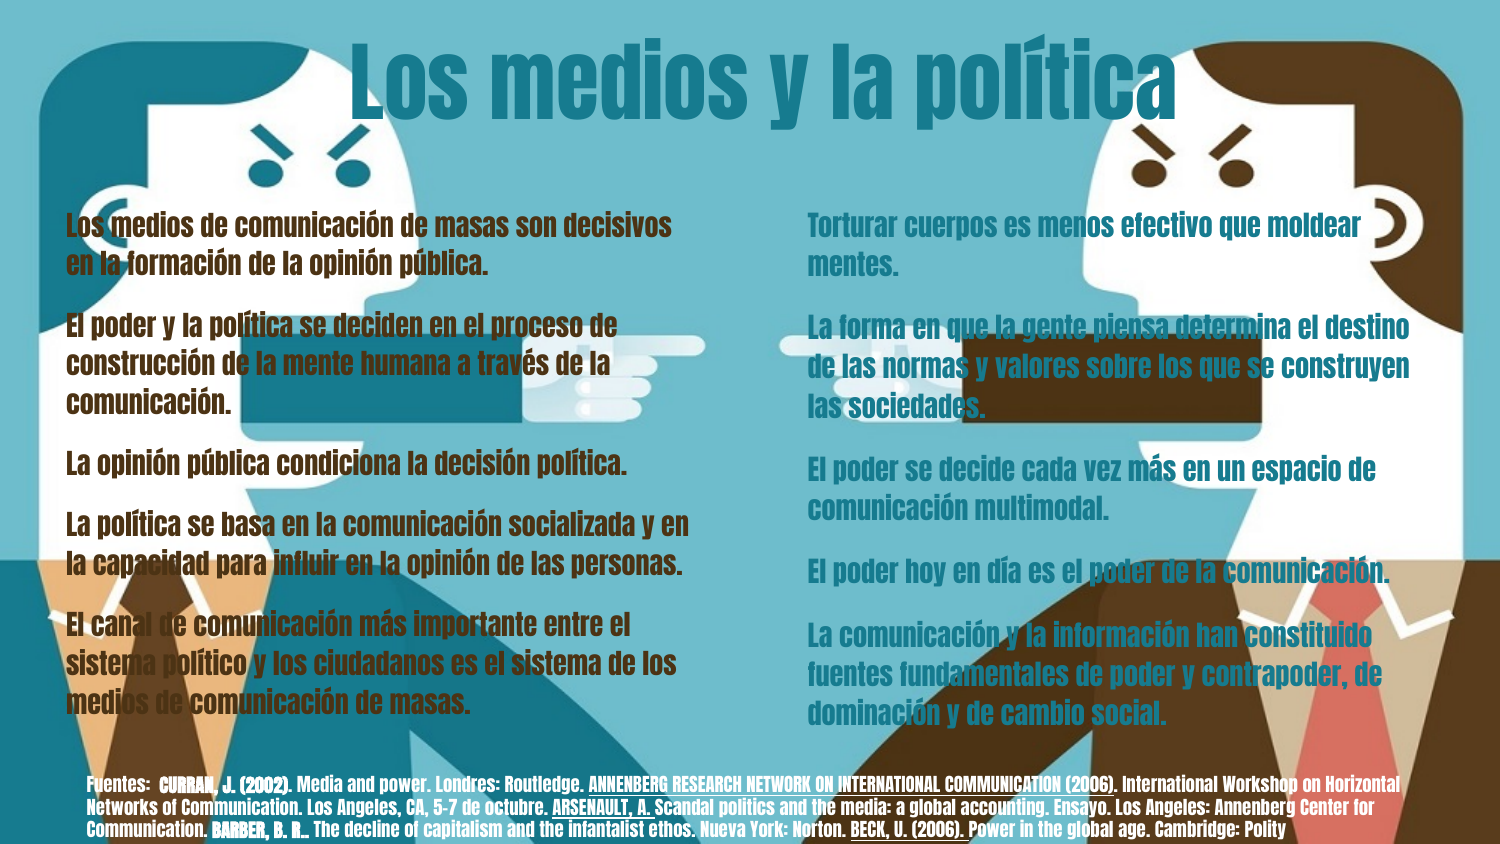

# Los medios y la política
Los medios de comunicación de masas son decisivos en la formación de la opinión pública.
El poder y la política se deciden en el proceso de construcción de la mente humana a través de la comunicación.
La opinión pública condiciona la decisión política.
La política se basa en la comunicación socializada y en la capacidad para influir en la opinión de las personas.
El canal de comunicación más importante entre el sistema político y los ciudadanos es el sistema de los medios de comunicación de masas.

Torturar cuerpos es menos efectivo que moldear mentes.
La forma en que la gente piensa determina el destino de las normas y valores sobre los que se construyen las sociedades.
El poder se decide cada vez más en un espacio de comunicación multimodal.
El poder hoy en día es el poder de la comunicación.
La comunicación y la información han constituido fuentes fundamentales de poder y contrapoder, de dominación y de cambio social.
Fuentes:  CURRAN, J. (2002). Media and power. Londres: Routledge. ANNENBERG RESEARCH NETWORK ON INTERNATIONAL COMMUNICATION (2006). International Workshop on Horizontal Networks of Communication. Los Angeles, CA, 5-7 de octubre. ARSENAULT, A. Scandal politics and the media: a global accounting. Ensayo. Los Angeles: Annenberg Center for Communication. BARBER, B. R.. The decline of capitalism and the infantalist ethos. Nueva York: Norton. BECK, U. (2006). Power in the global age. Cambridge: Polity